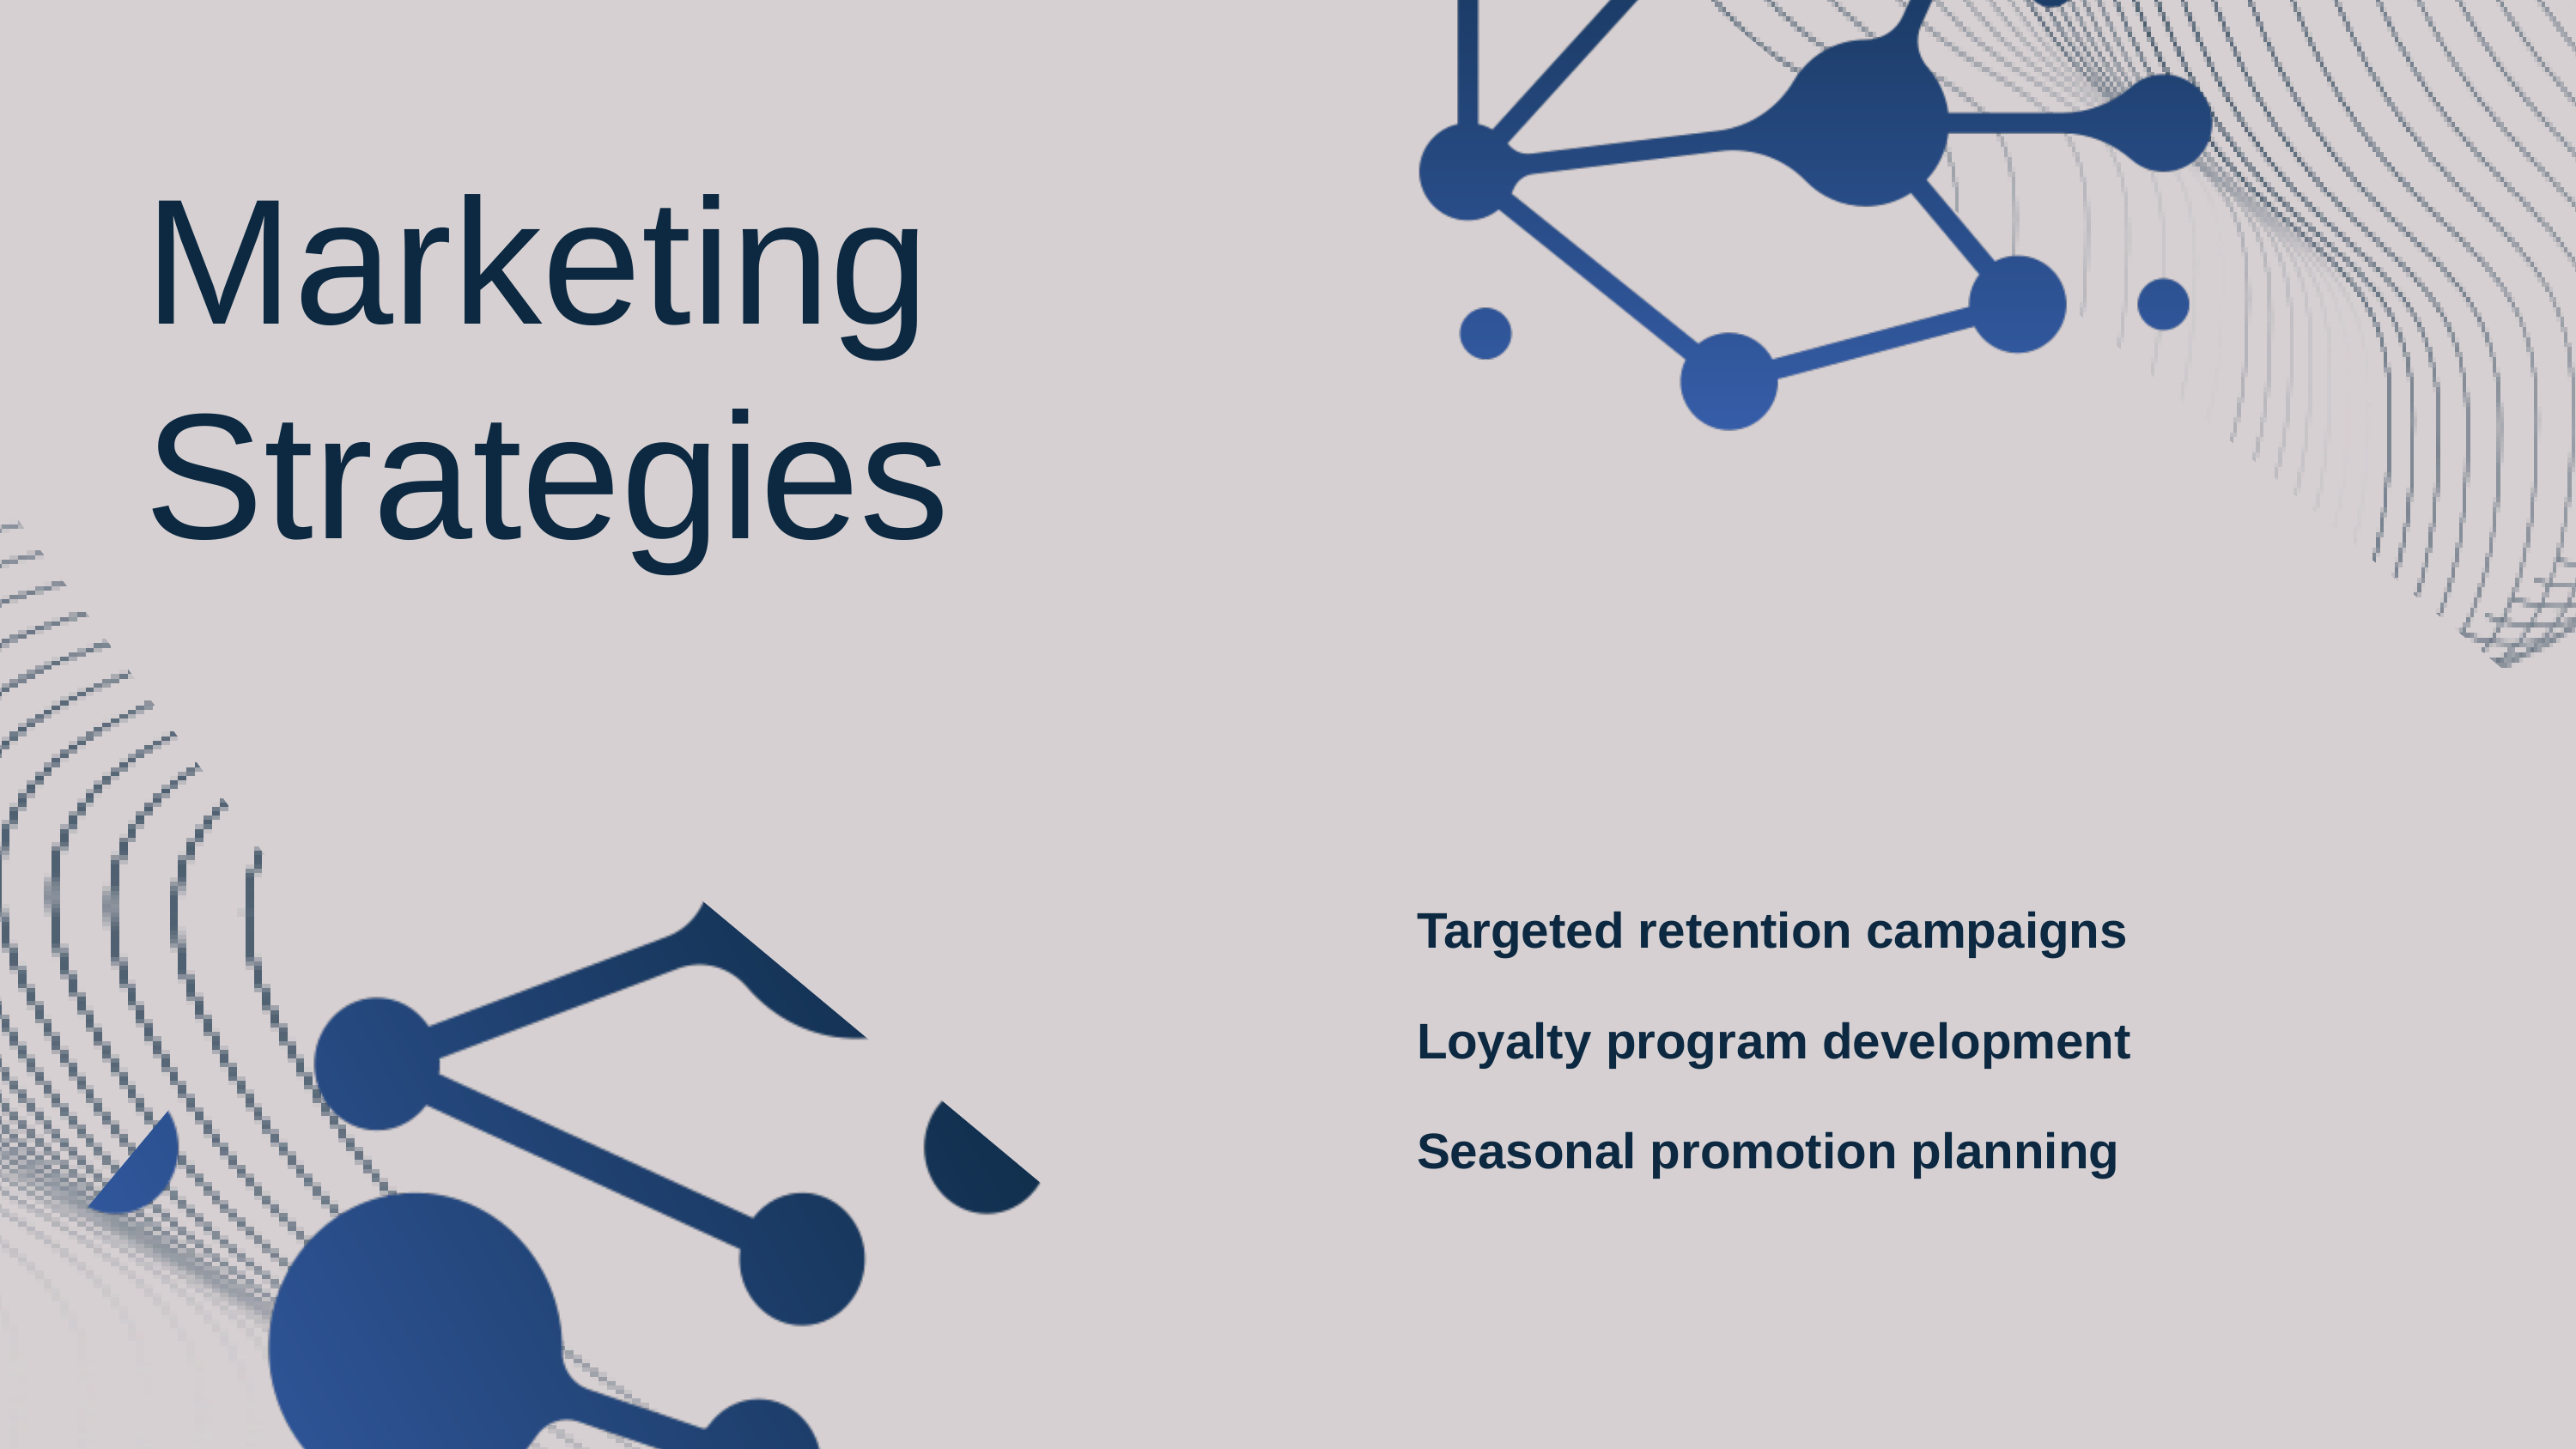

Marketing Strategies

Targeted retention campaigns
Loyalty program development
Seasonal promotion planning